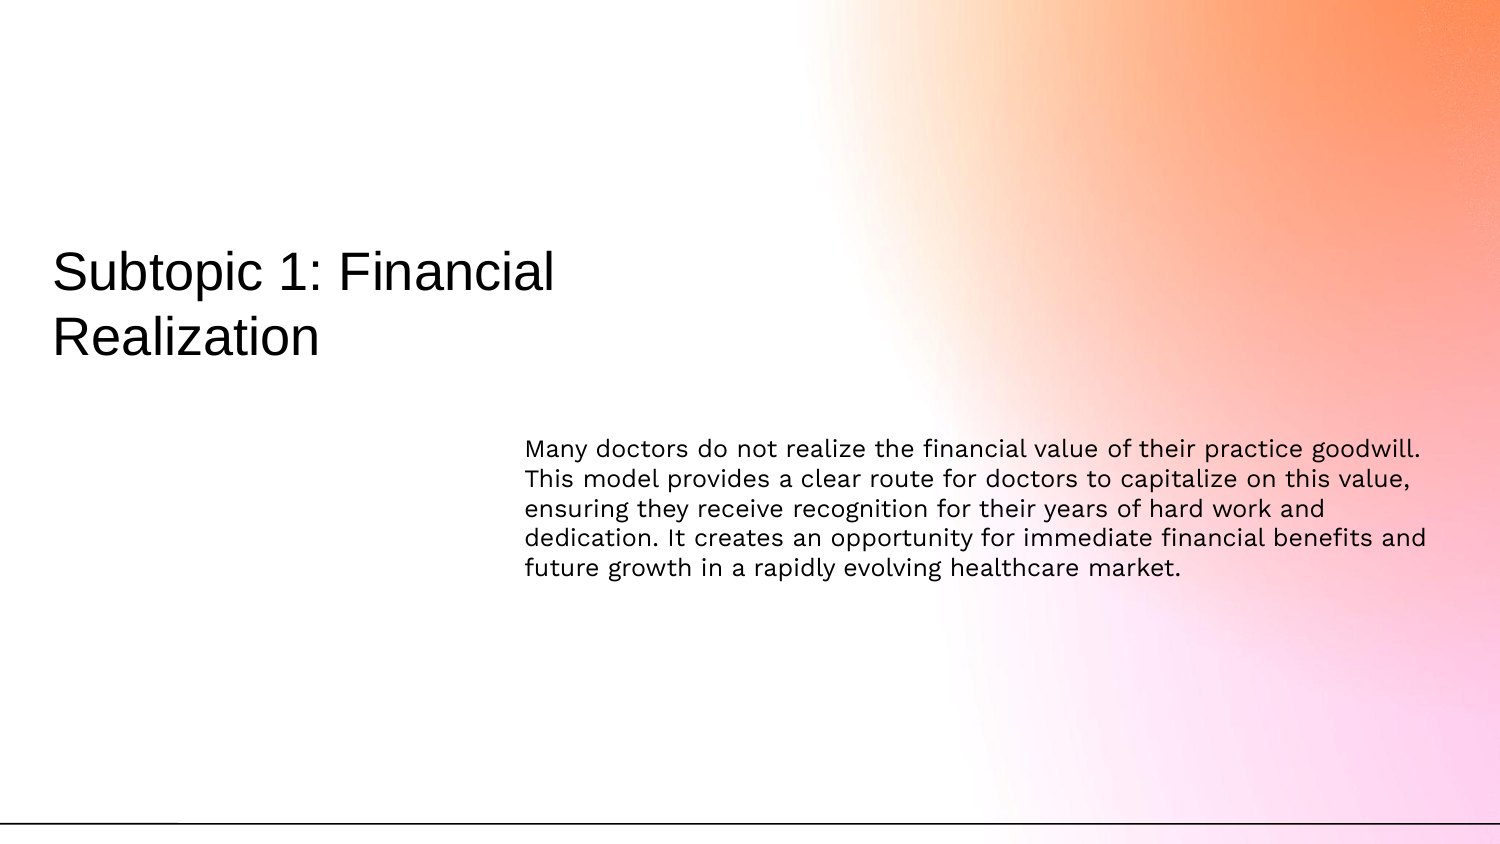

# Subtopic 1: Financial Realization
Many doctors do not realize the financial value of their practice goodwill. This model provides a clear route for doctors to capitalize on this value, ensuring they receive recognition for their years of hard work and dedication. It creates an opportunity for immediate financial benefits and future growth in a rapidly evolving healthcare market.